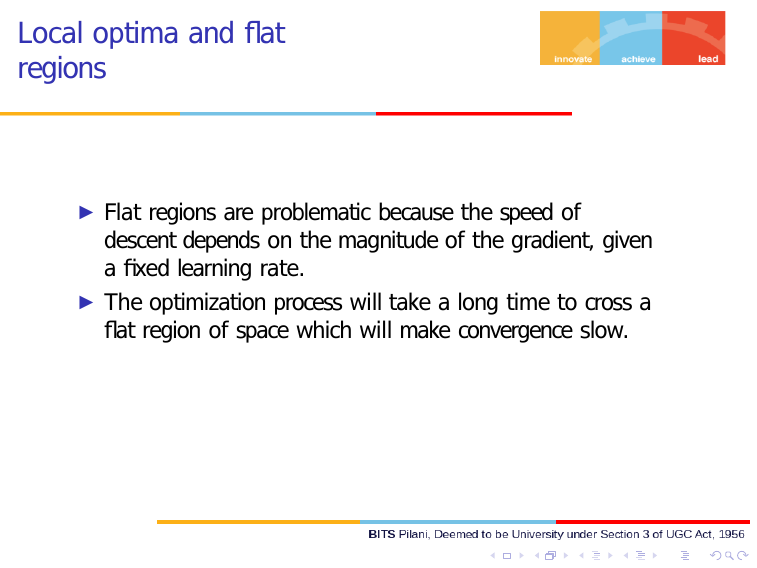

# Local optima and flat regions
Flat regions are problematic because the speed of descent depends on the magnitude of the gradient, given a fixed learning rate.
The optimization process will take a long time to cross a flat region of space which will make convergence slow.